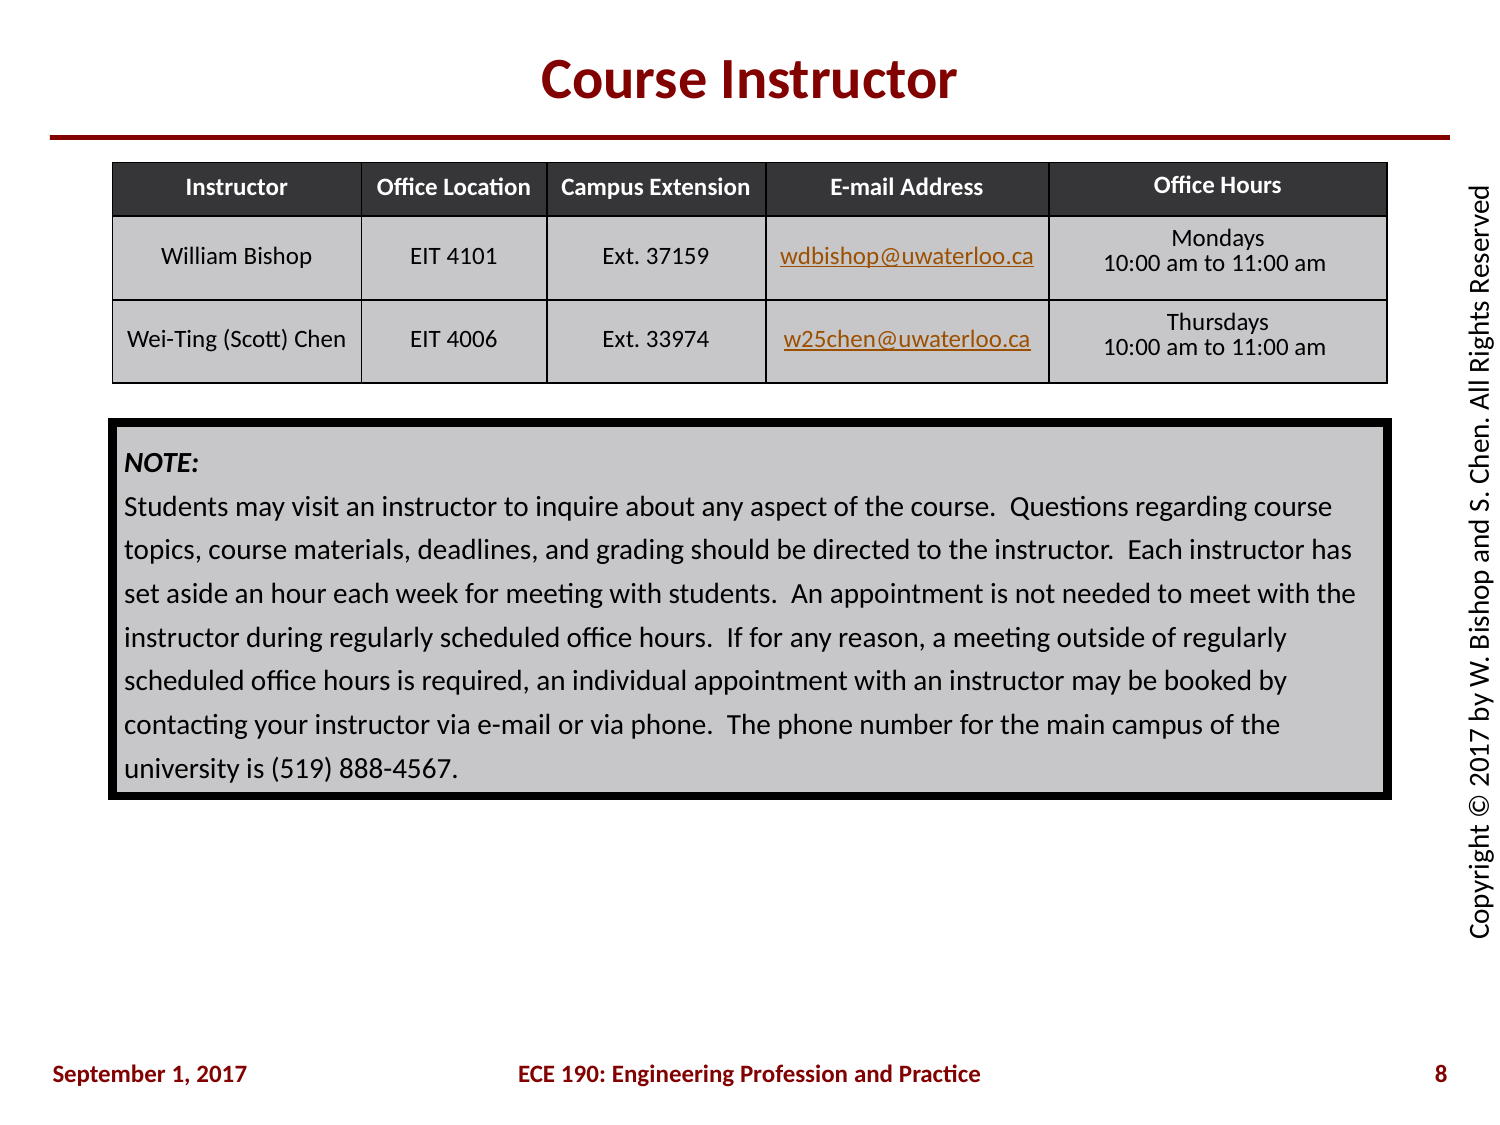

# Course Instructor
| Instructor | Office Location | Campus Extension | E-mail Address | Office Hours |
| --- | --- | --- | --- | --- |
| William Bishop | EIT 4101 | Ext. 37159 | wdbishop@uwaterloo.ca | Mondays 10:00 am to 11:00 am |
| Wei-Ting (Scott) Chen | EIT 4006 | Ext. 33974 | w25chen@uwaterloo.ca | Thursdays 10:00 am to 11:00 am |
NOTE:
Students may visit an instructor to inquire about any aspect of the course.  Questions regarding course topics, course materials, deadlines, and grading should be directed to the instructor.  Each instructor has set aside an hour each week for meeting with students.  An appointment is not needed to meet with the instructor during regularly scheduled office hours.  If for any reason, a meeting outside of regularly scheduled office hours is required, an individual appointment with an instructor may be booked by contacting your instructor via e-mail or via phone.  The phone number for the main campus of the university is (519) 888-4567.
September 1, 2017
ECE 190: Engineering Profession and Practice
8